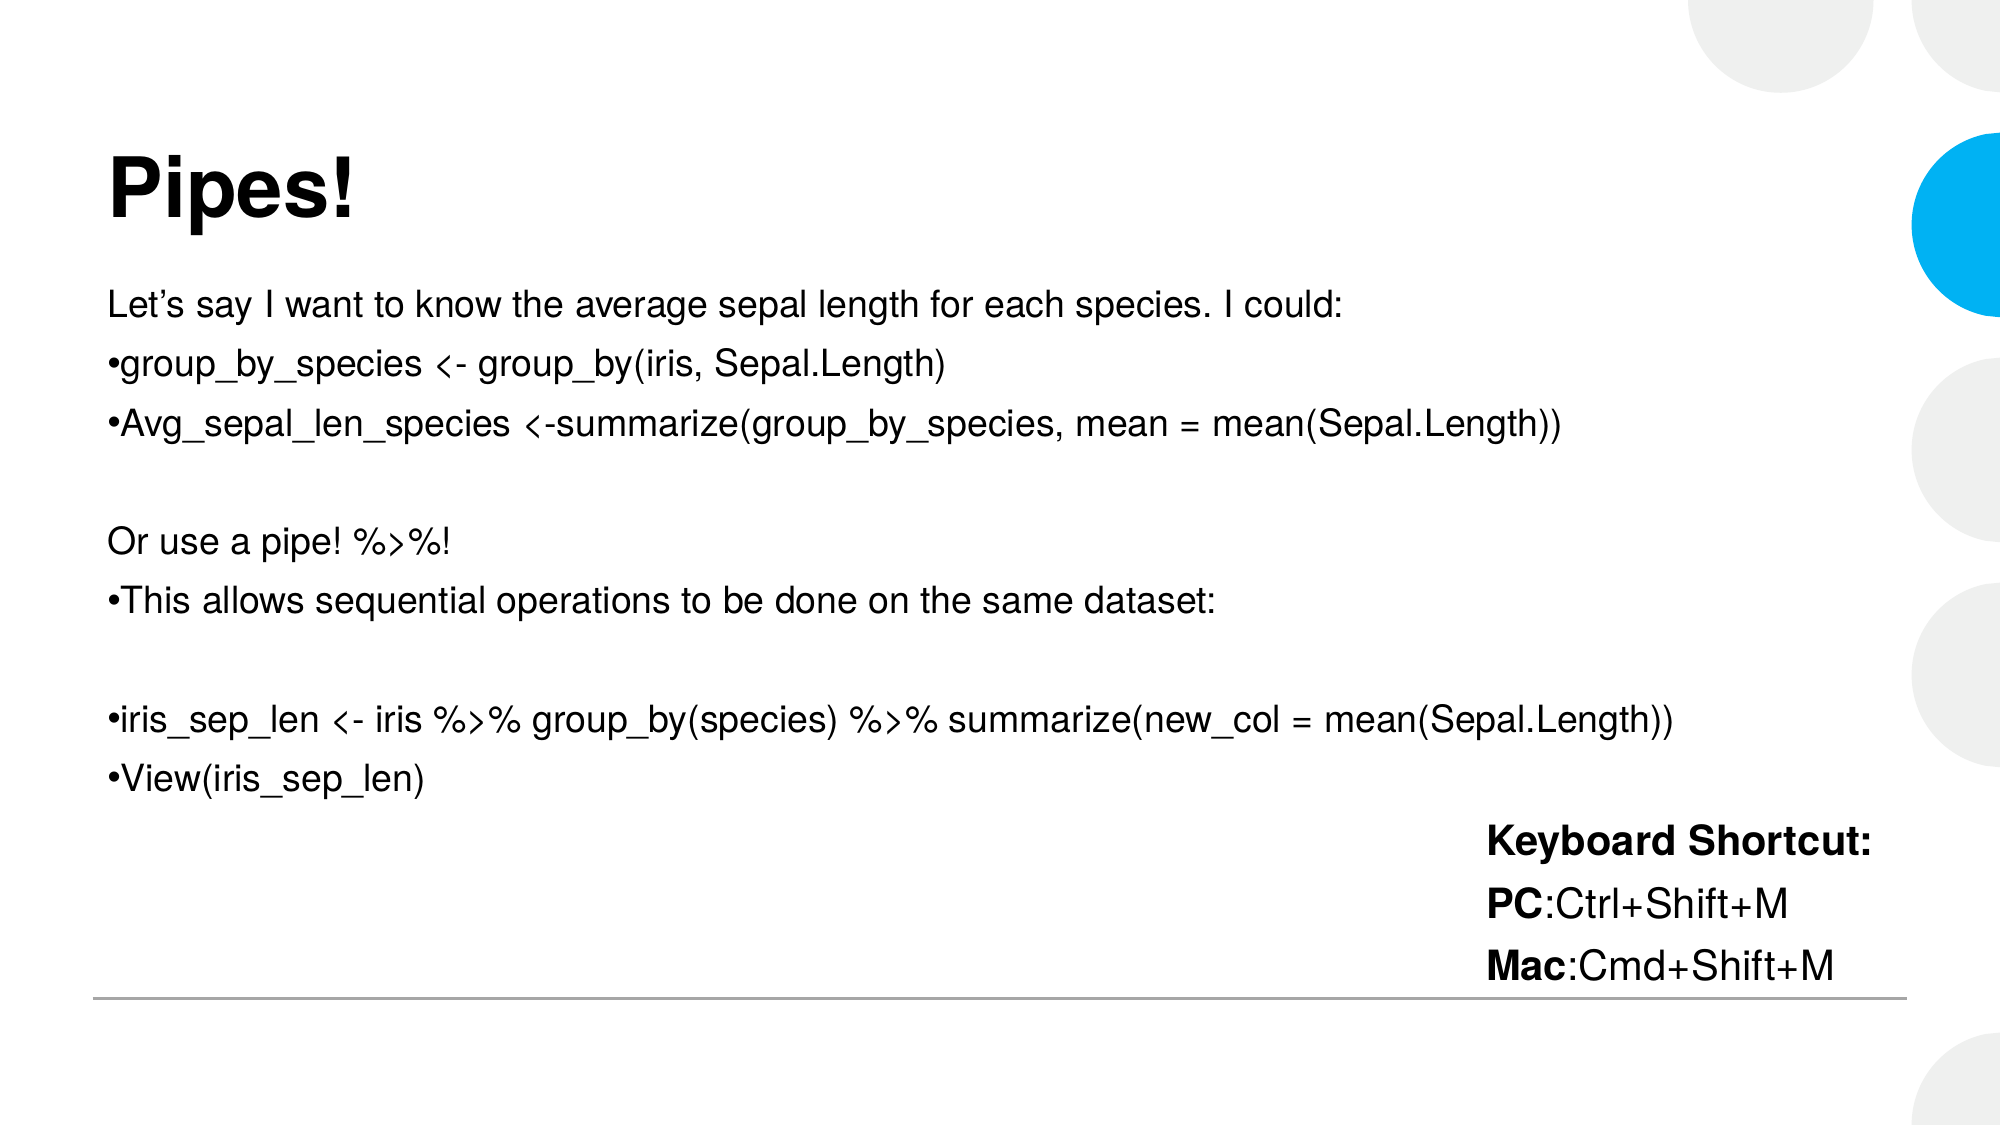

# Pipes!
Let’s say I want to know the average sepal length for each species. I could:
group_by_species <- group_by(iris, Sepal.Length)
Avg_sepal_len_species <-summarize(group_by_species, mean = mean(Sepal.Length))

Or use a pipe! %>%!
This allows sequential operations to be done on the same dataset:

iris_sep_len <- iris %>% group_by(species) %>% summarize(new_col = mean(Sepal.Length))
View(iris_sep_len)
Keyboard Shortcut:
PC:Ctrl+Shift+M
Mac:Cmd+Shift+M